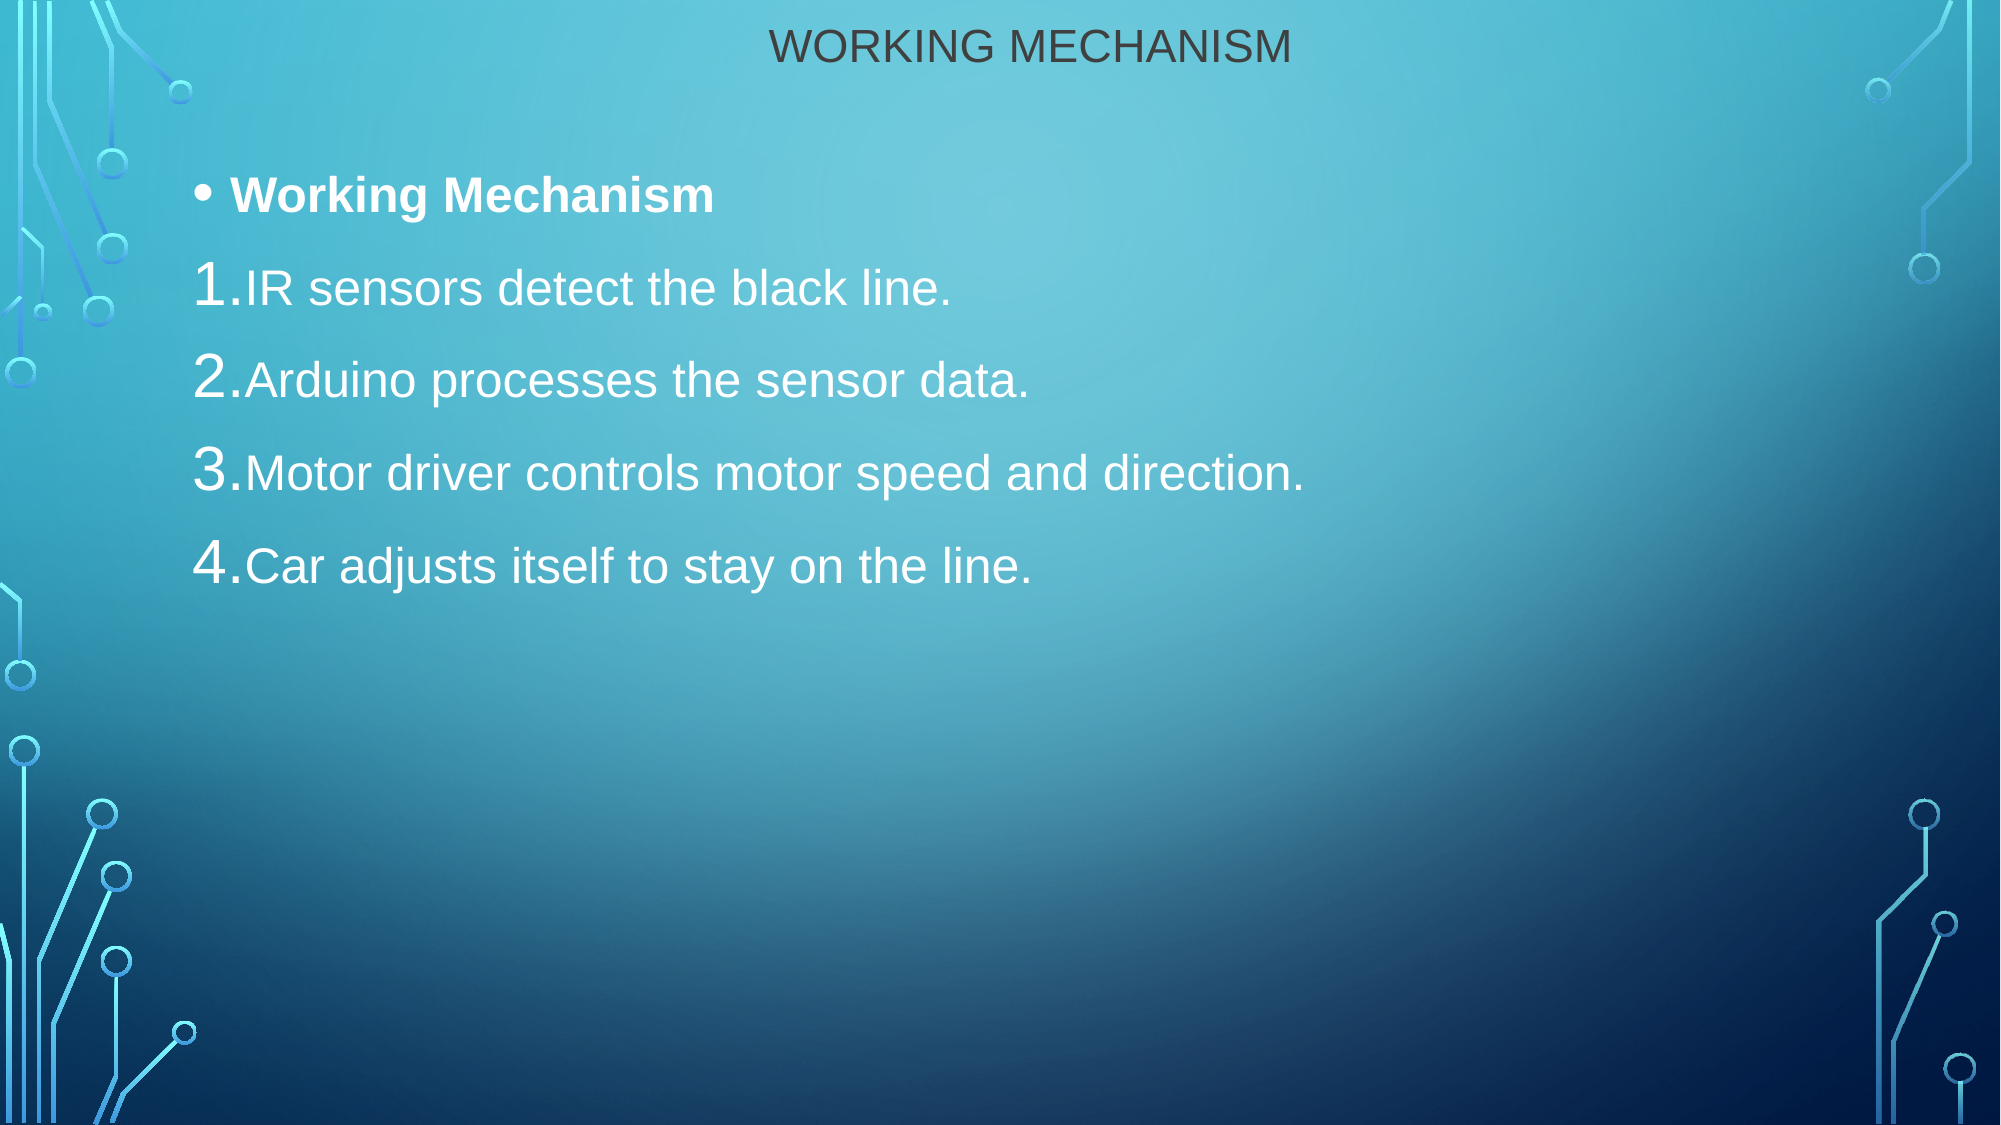

Challenges & Results
Circuit Diagram
 Working Mechanism
Working Mechanism
IR sensors detect the black line.
Arduino processes the sensor data.
Motor driver controls motor speed and direction.
Car adjusts itself to stay on the line.